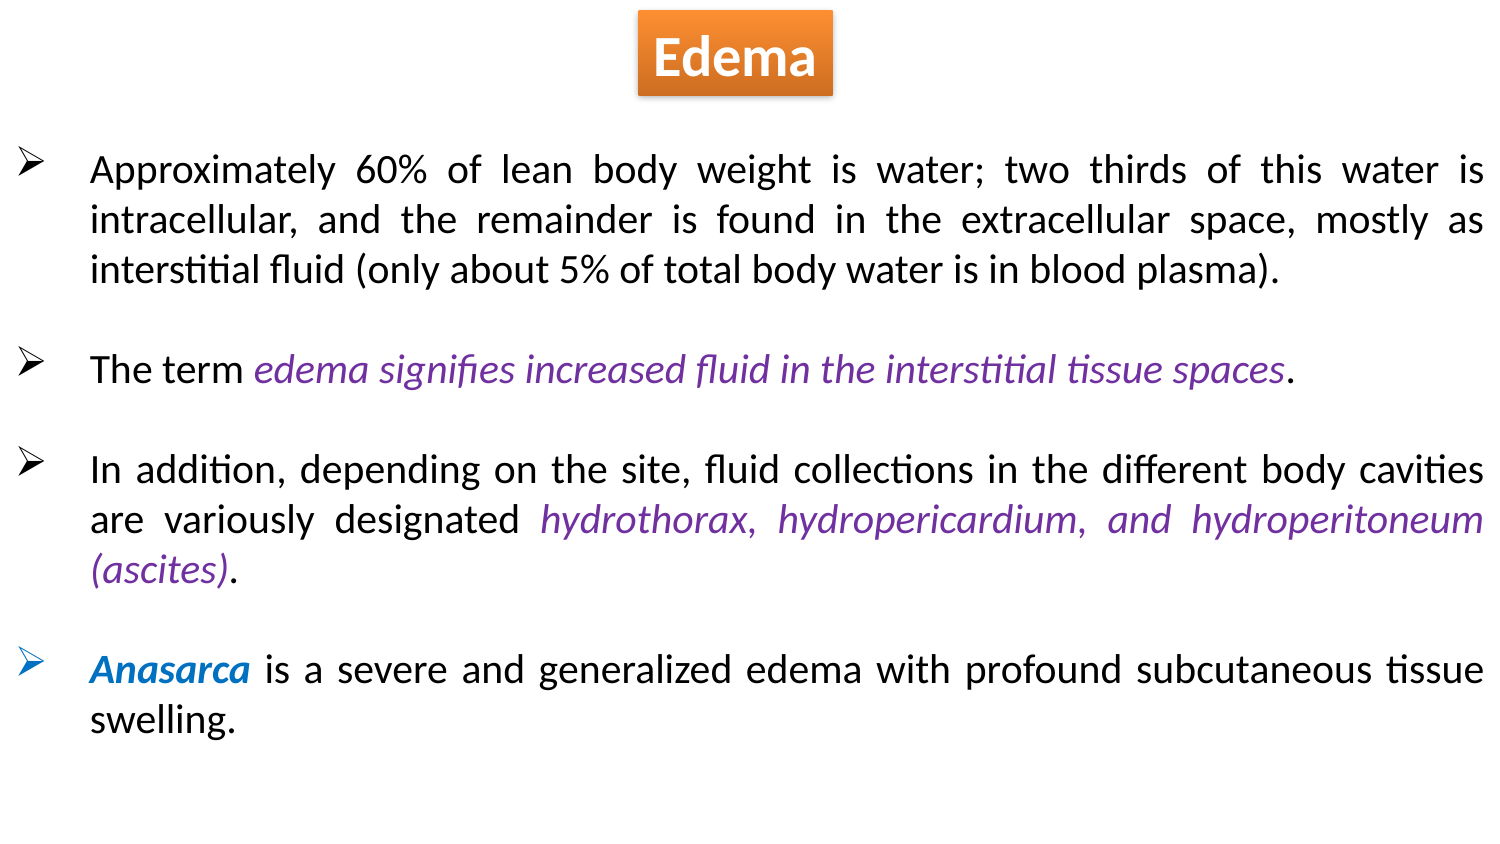

Edema
Approximately 60% of lean body weight is water; two thirds of this water is intracellular, and the remainder is found in the extracellular space, mostly as interstitial fluid (only about 5% of total body water is in blood plasma).

The term edema signifies increased fluid in the interstitial tissue spaces.

In addition, depending on the site, fluid collections in the different body cavities are variously designated hydrothorax, hydropericardium, and hydroperitoneum (ascites).

Anasarca is a severe and generalized edema with profound subcutaneous tissue swelling.